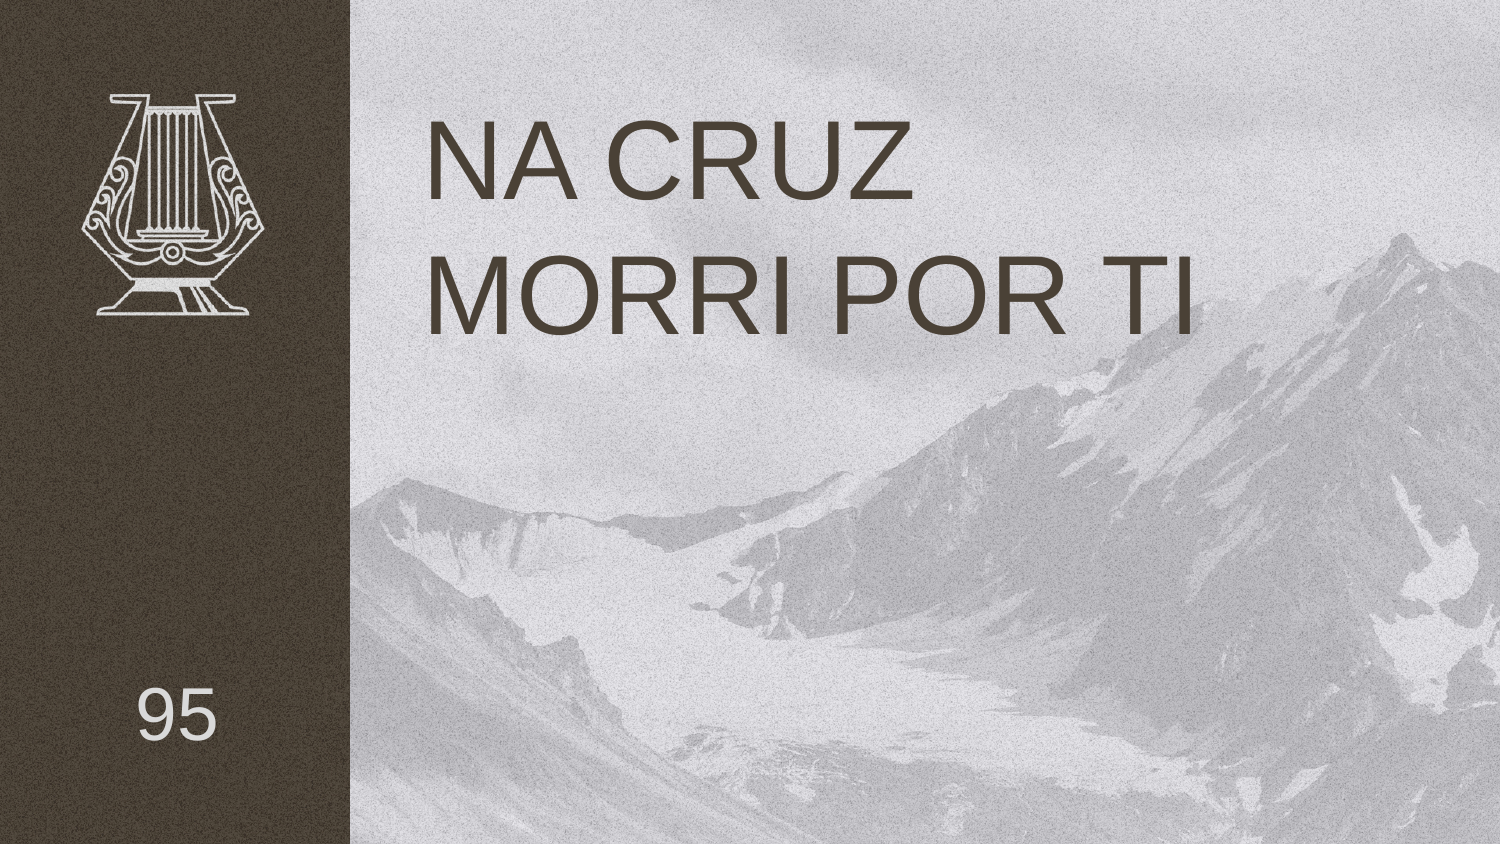

# NA CRUZ MORRI POR TI
95